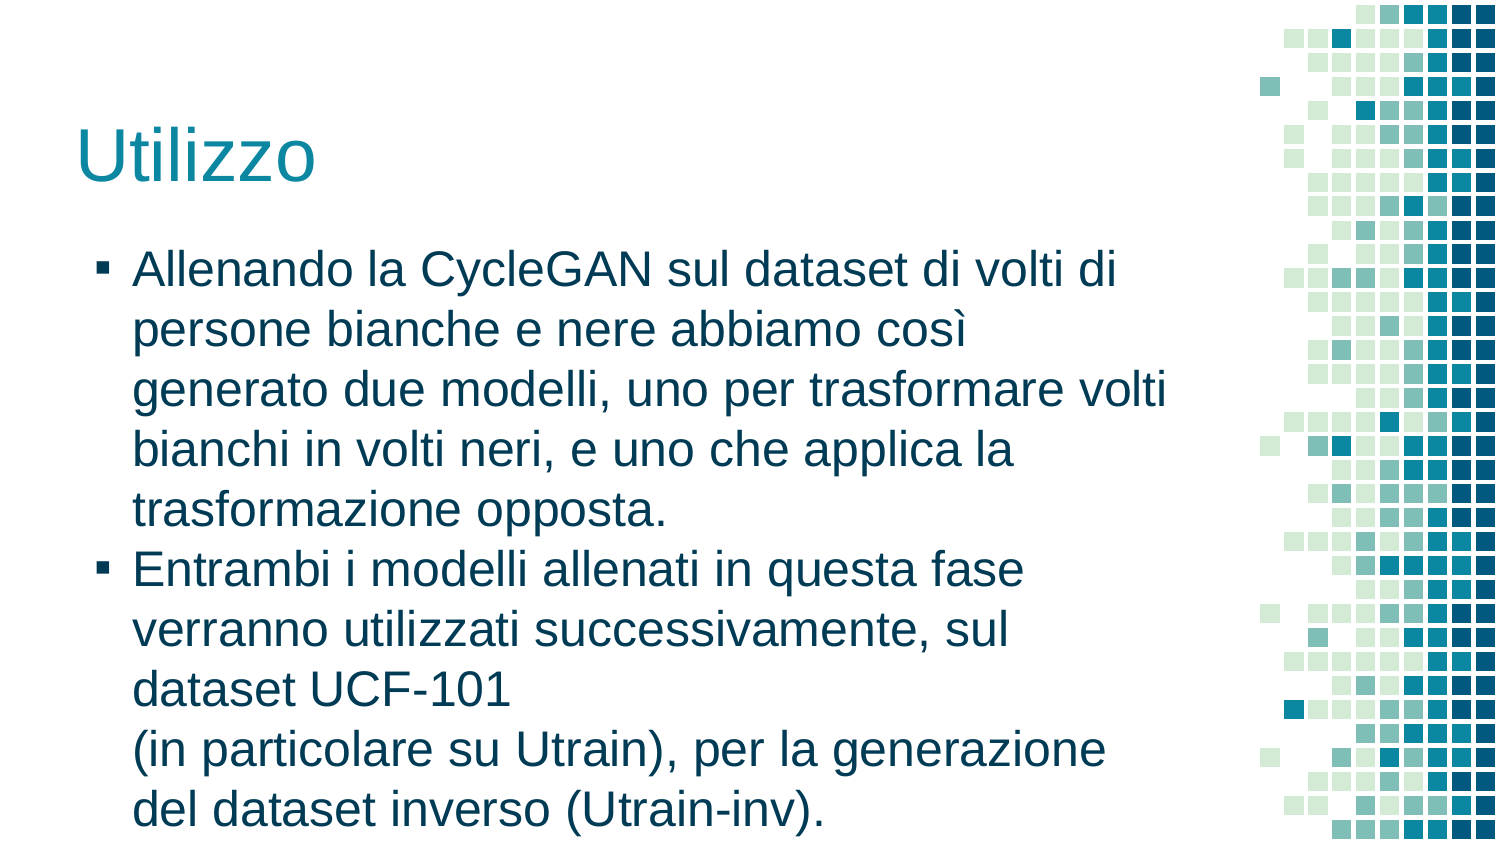

# Utilizzo
Allenando la CycleGAN sul dataset di volti di persone bianche e nere abbiamo così generato due modelli, uno per trasformare volti bianchi in volti neri, e uno che applica la trasformazione opposta.
Entrambi i modelli allenati in questa fase verranno utilizzati successivamente, sul dataset UCF-101
(in particolare su Utrain), per la generazione del dataset inverso (Utrain-inv).